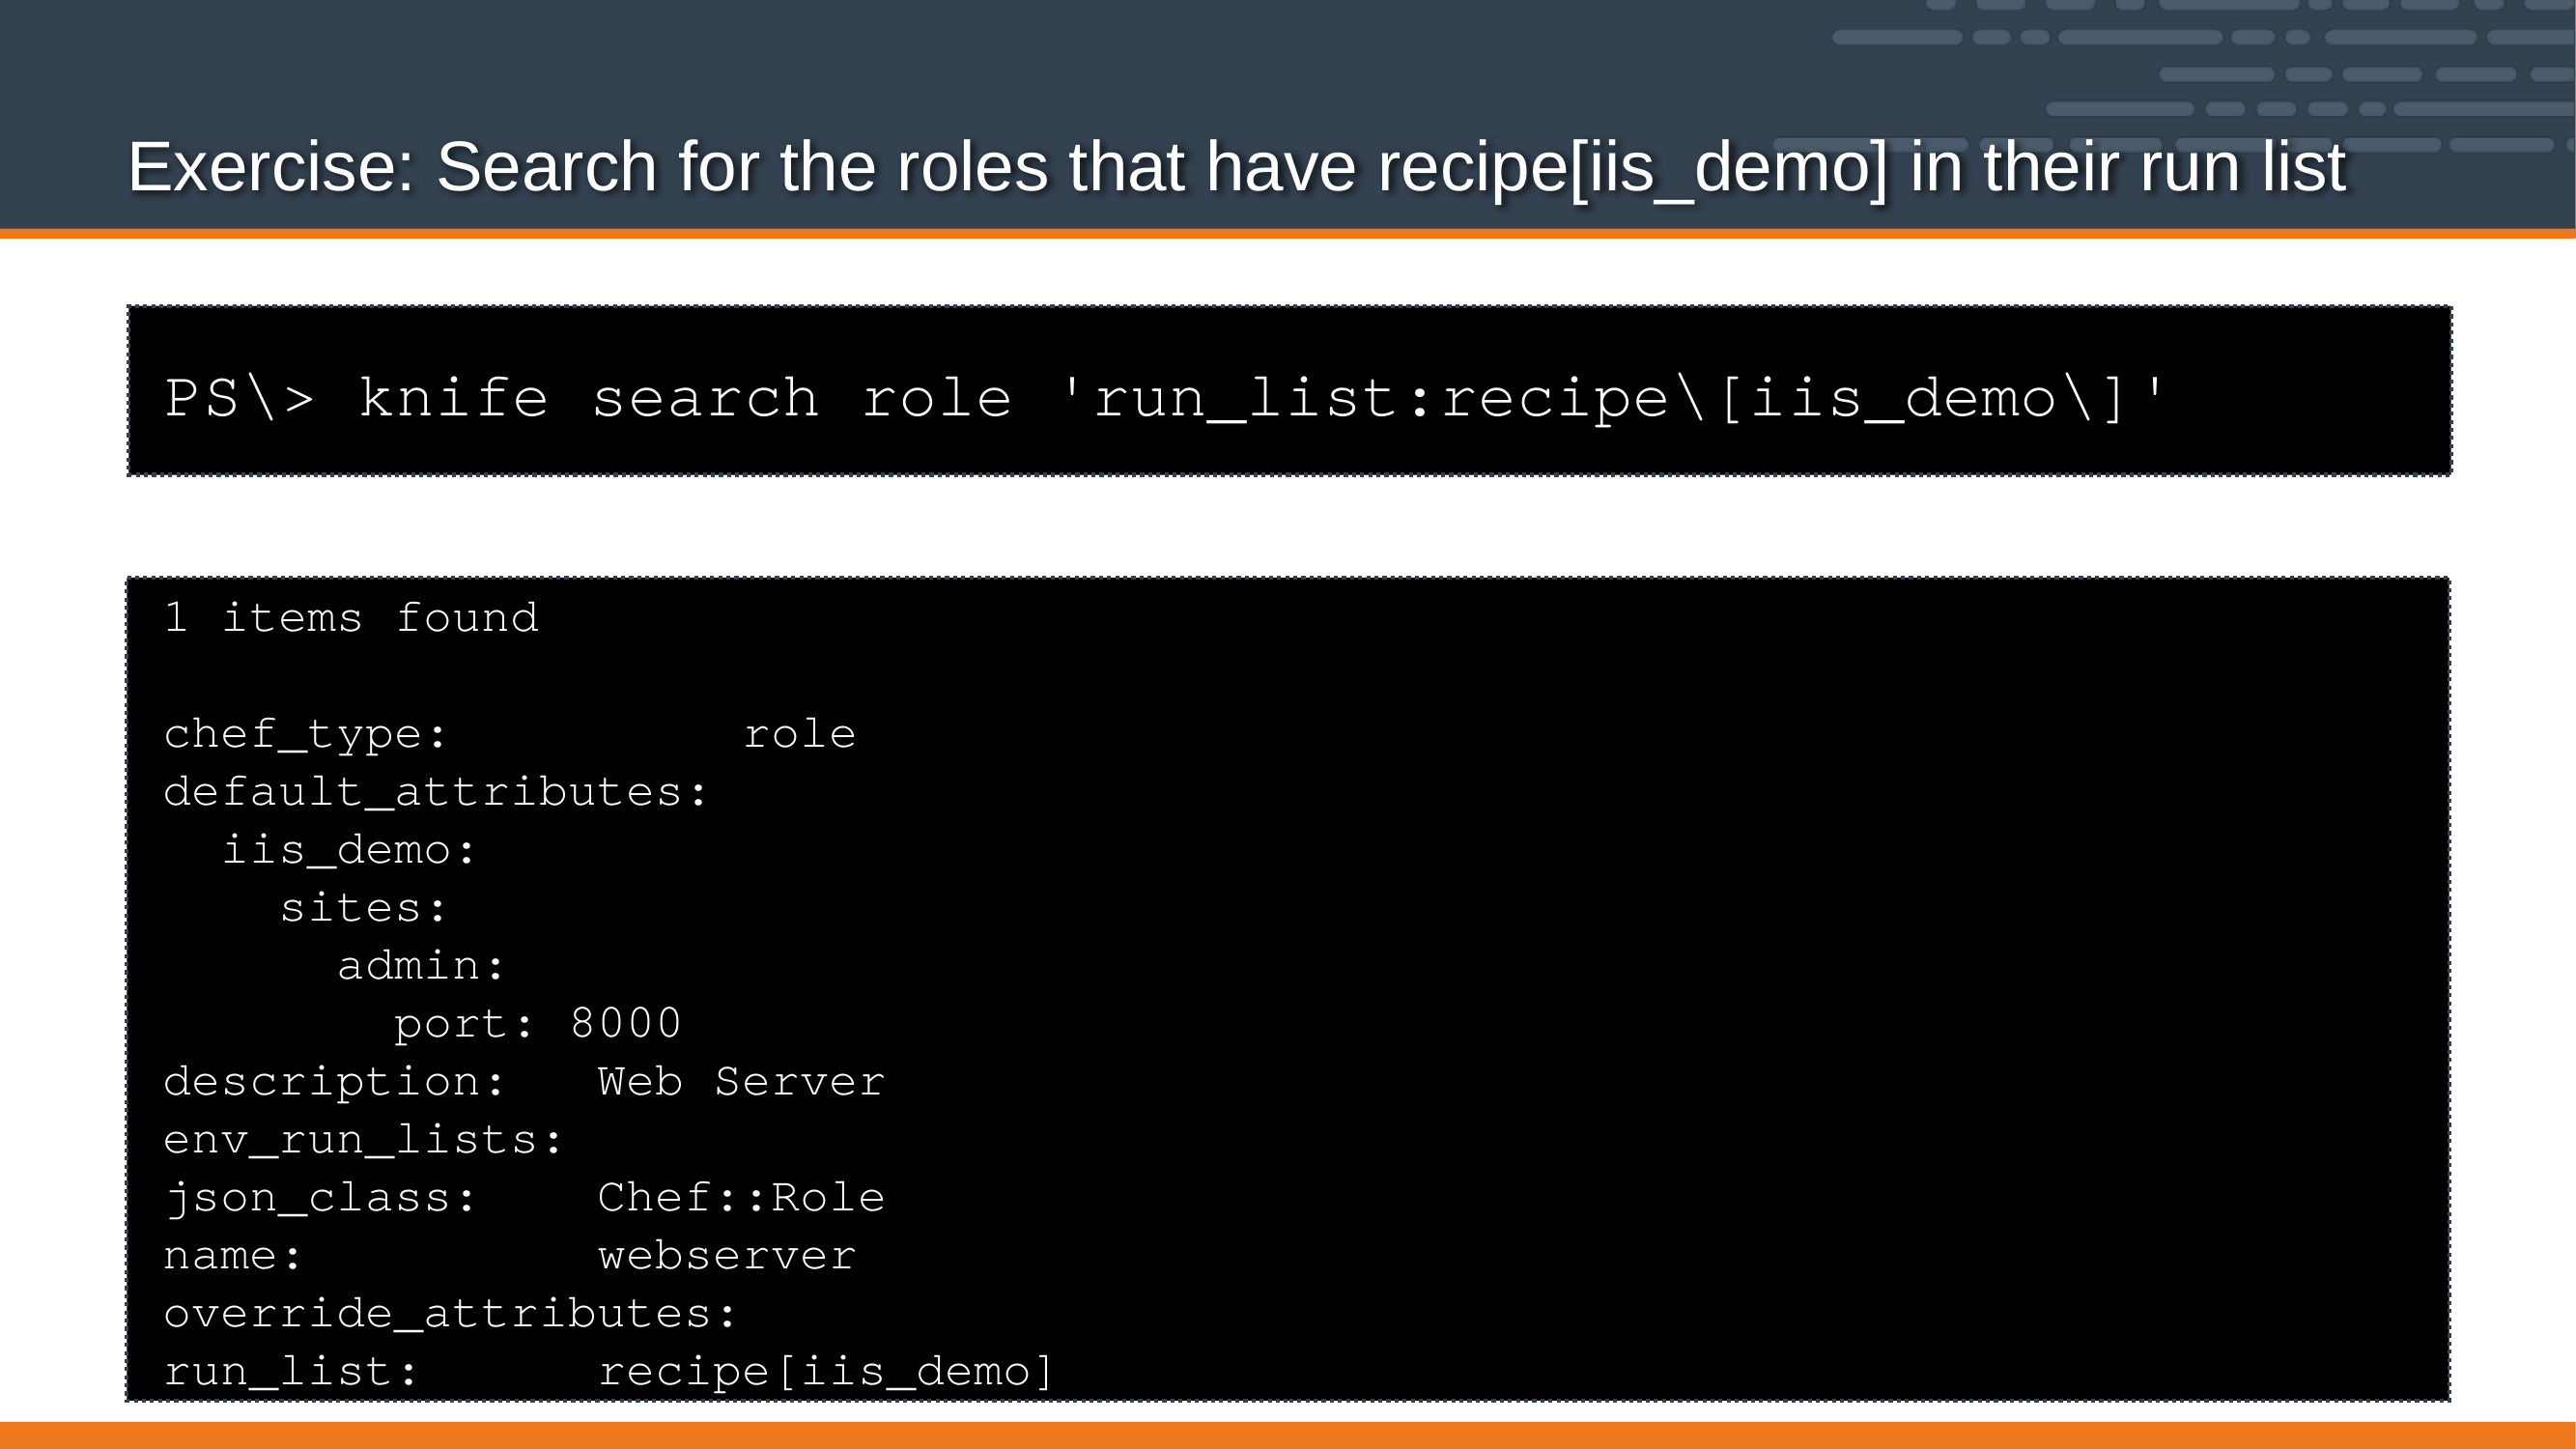

# Exercise: Search for the roles that have recipe[iis_demo] in their run list

PS\> knife search role 'run_list:recipe\[iis_demo\]'
1 items found

chef_type:		role
default_attributes:
  iis_demo:
    sites:
      admin:
        port: 8000
description:	Web Server
env_run_lists:
json_class:	Chef::Role
name:		webserver
override_attributes:
run_list:		recipe[iis_demo]